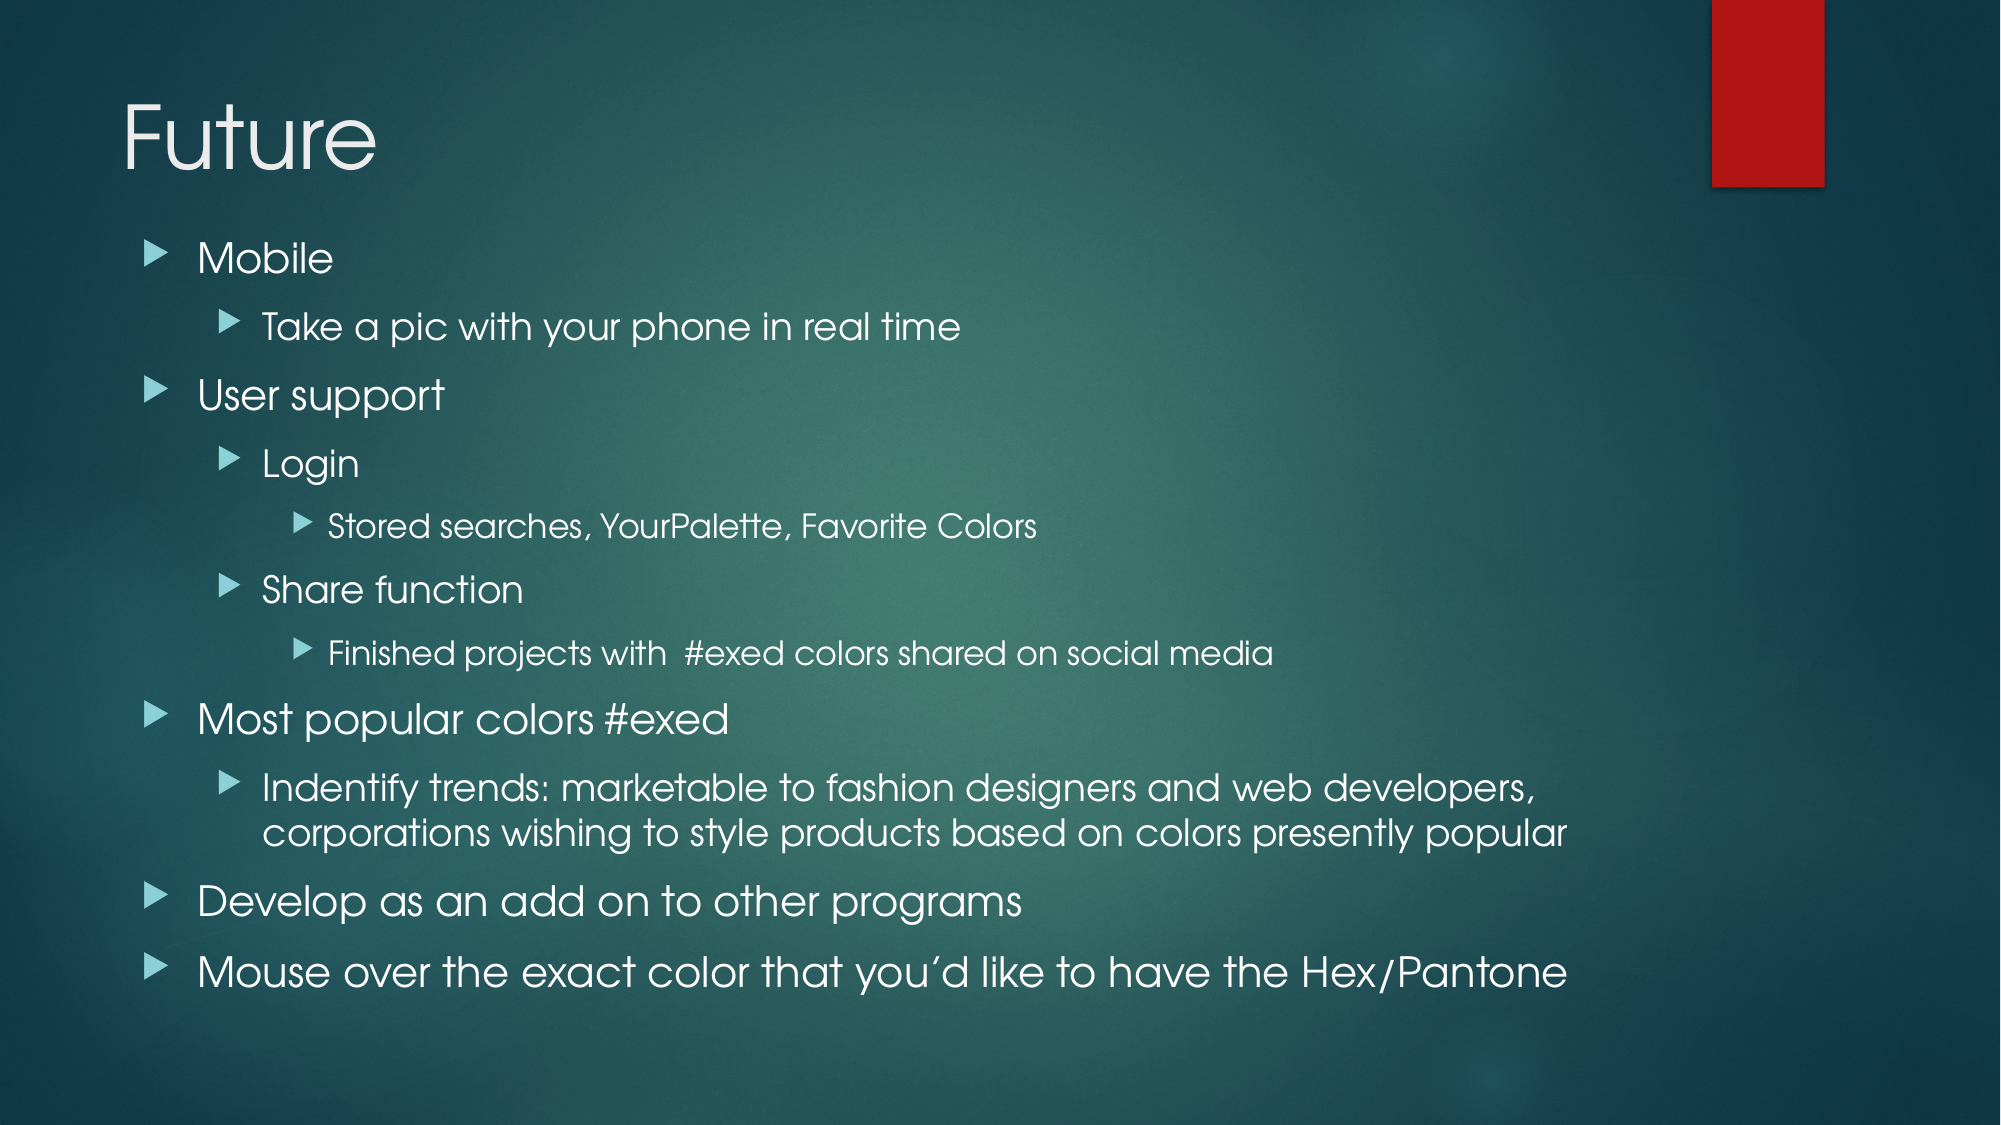

# Future
Mobile
Take a pic with your phone in real time
User support
Login
Stored searches, YourPalette, Favorite Colors
Share function
Finished projects with  #exed colors shared on social media
Most popular colors #exed
Indentify trends: marketable to fashion designers and web developers, corporations wishing to style products based on colors presently popular
Develop as an add on to other programs
Mouse over the exact color that you’d like to have the Hex/Pantone